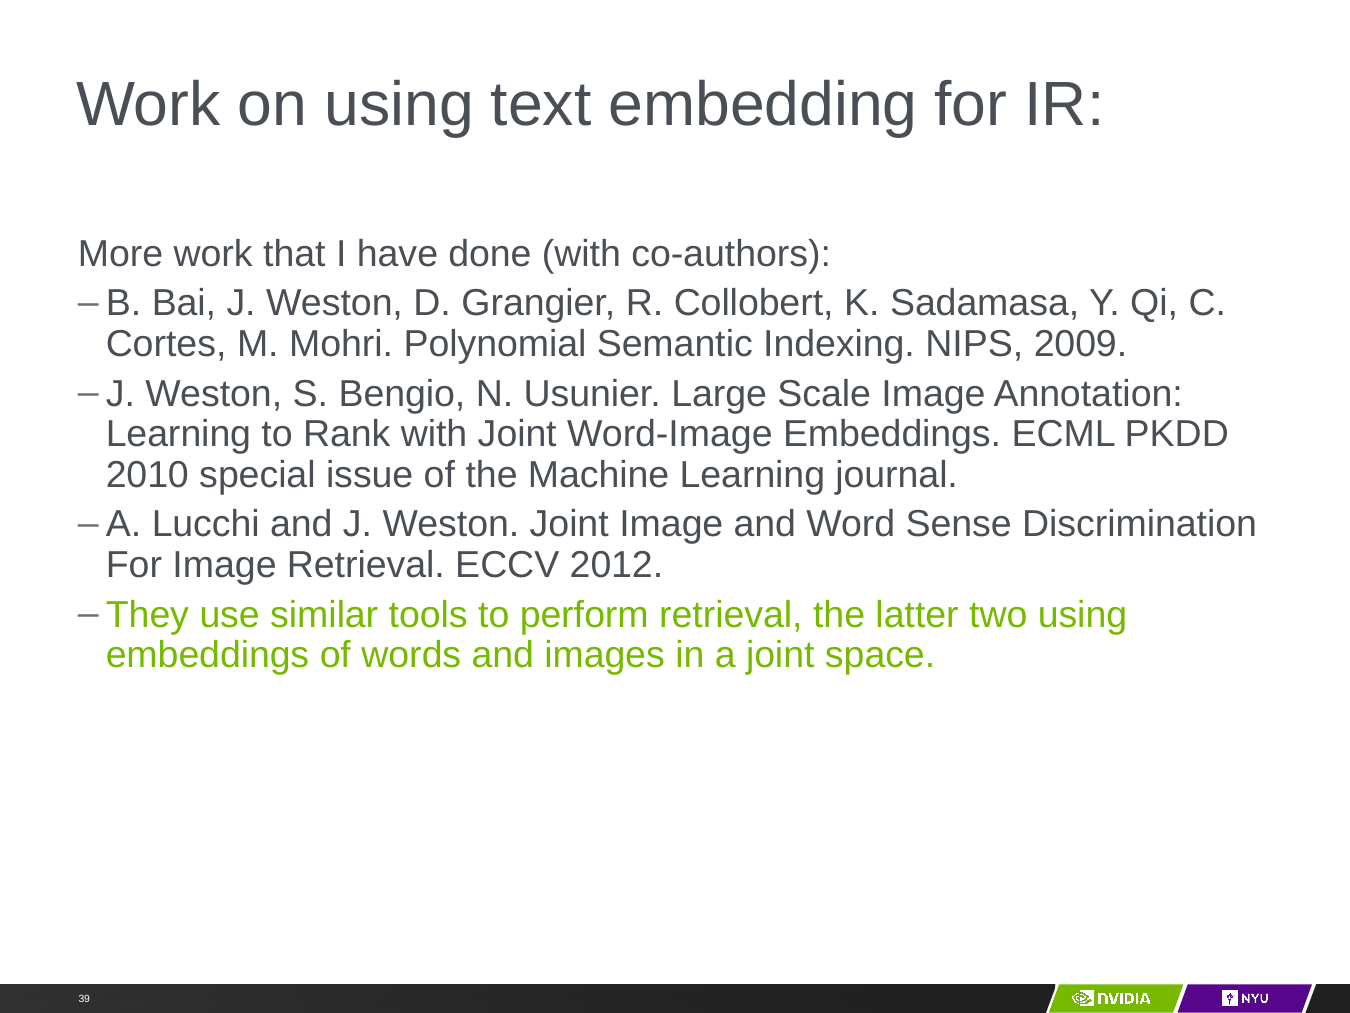

# Work on using text embedding for IR:
More work that I have done (with co-authors):
B. Bai, J. Weston, D. Grangier, R. Collobert, K. Sadamasa, Y. Qi, C. Cortes, M. Mohri. Polynomial Semantic Indexing. NIPS, 2009.
J. Weston, S. Bengio, N. Usunier. Large Scale Image Annotation: Learning to Rank with Joint Word-Image Embeddings. ECML PKDD 2010 special issue of the Machine Learning journal.
A. Lucchi and J. Weston. Joint Image and Word Sense Discrimination For Image Retrieval. ECCV 2012.
They use similar tools to perform retrieval, the latter two using embeddings of words and images in a joint space.